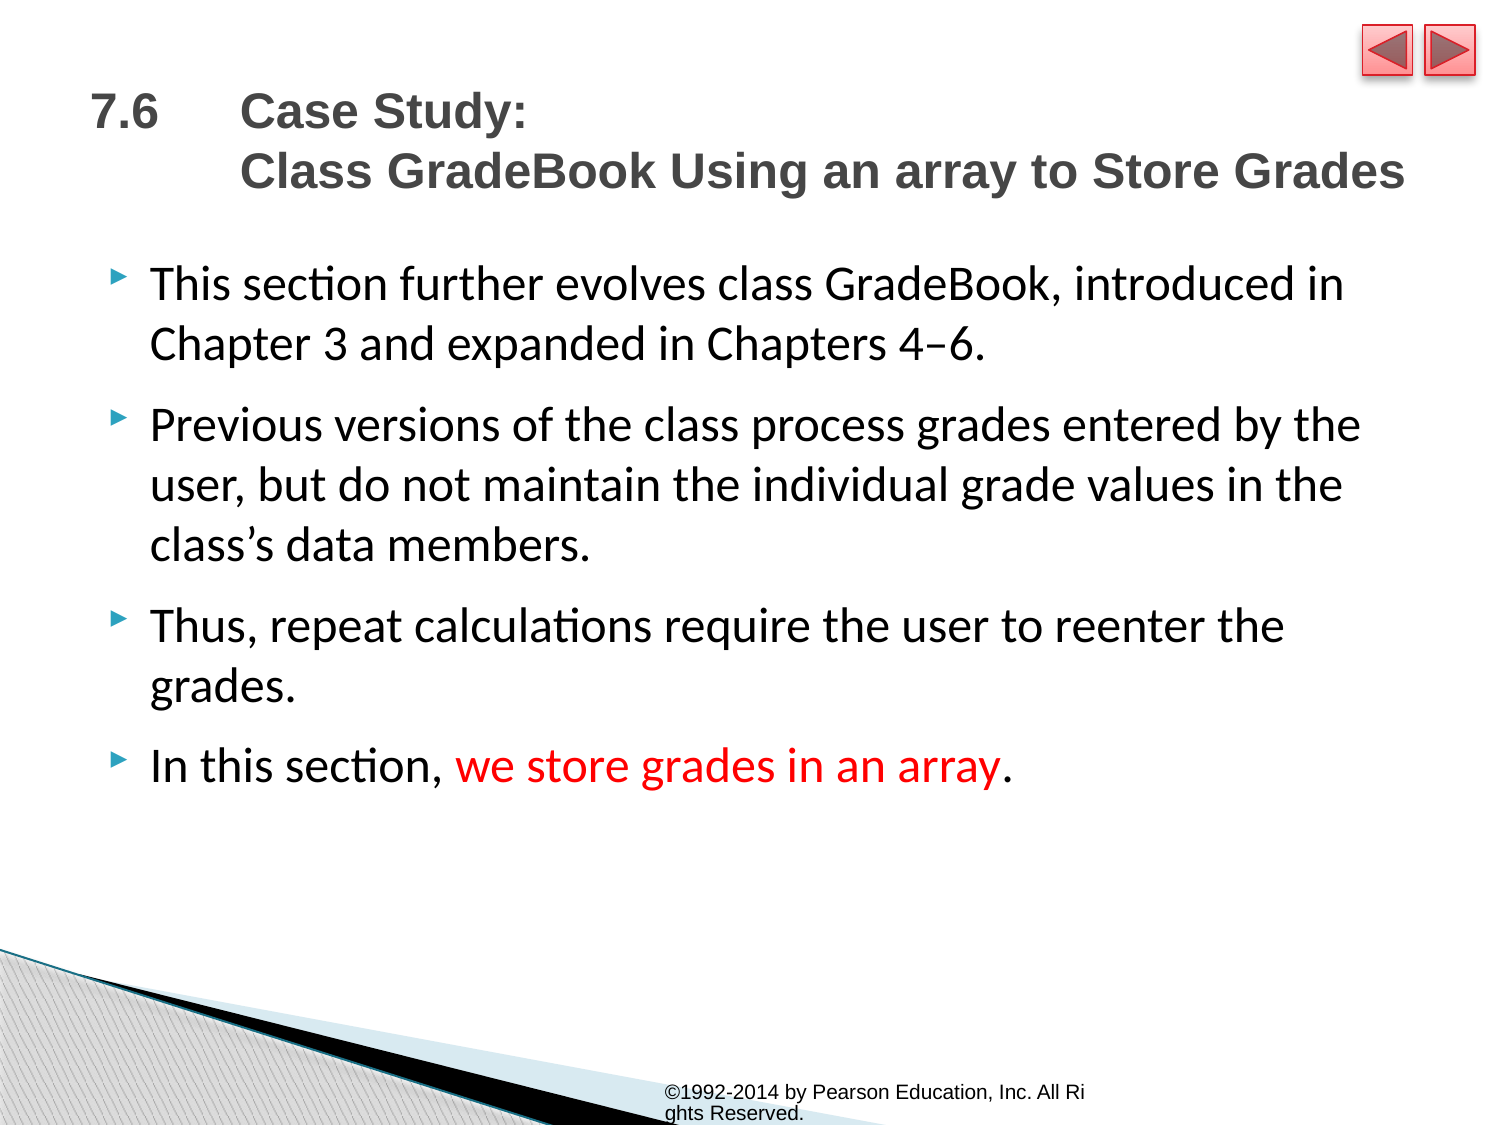

# 7.6  	Case Study: Class GradeBook Using an array to Store Grades
This section further evolves class GradeBook, introduced in Chapter 3 and expanded in Chapters 4–6.
Previous versions of the class process grades entered by the user, but do not maintain the individual grade values in the class’s data members.
Thus, repeat calculations require the user to reenter the grades.
In this section, we store grades in an array.
©1992-2014 by Pearson Education, Inc. All Rights Reserved.